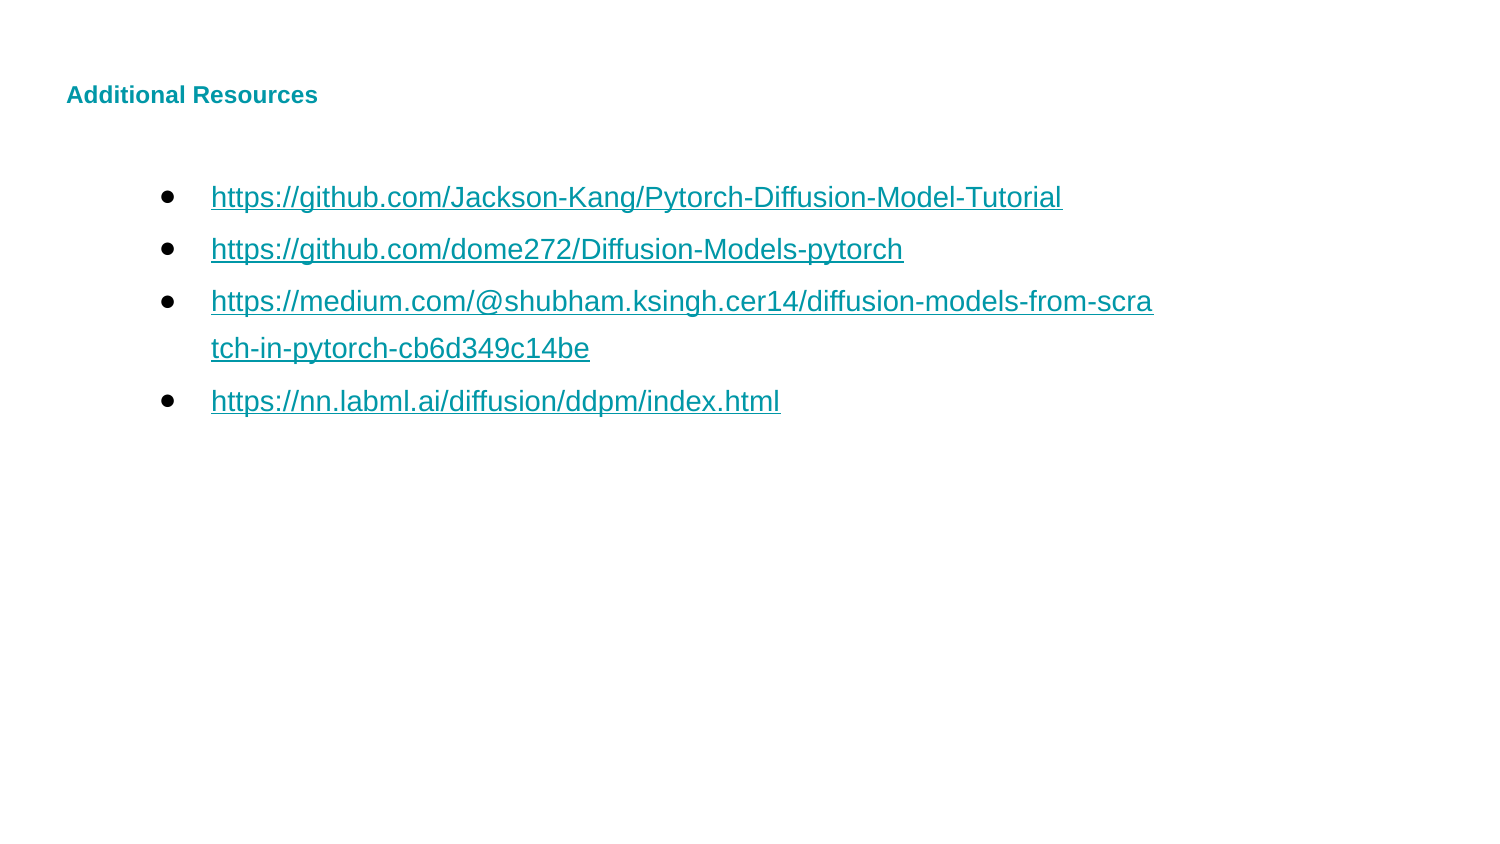

# Additional Resources
https://github.com/Jackson-Kang/Pytorch-Diffusion-Model-Tutorial
https://github.com/dome272/Diffusion-Models-pytorch
https://medium.com/@shubham.ksingh.cer14/diffusion-models-from-scratch-in-pytorch-cb6d349c14be
https://nn.labml.ai/diffusion/ddpm/index.html